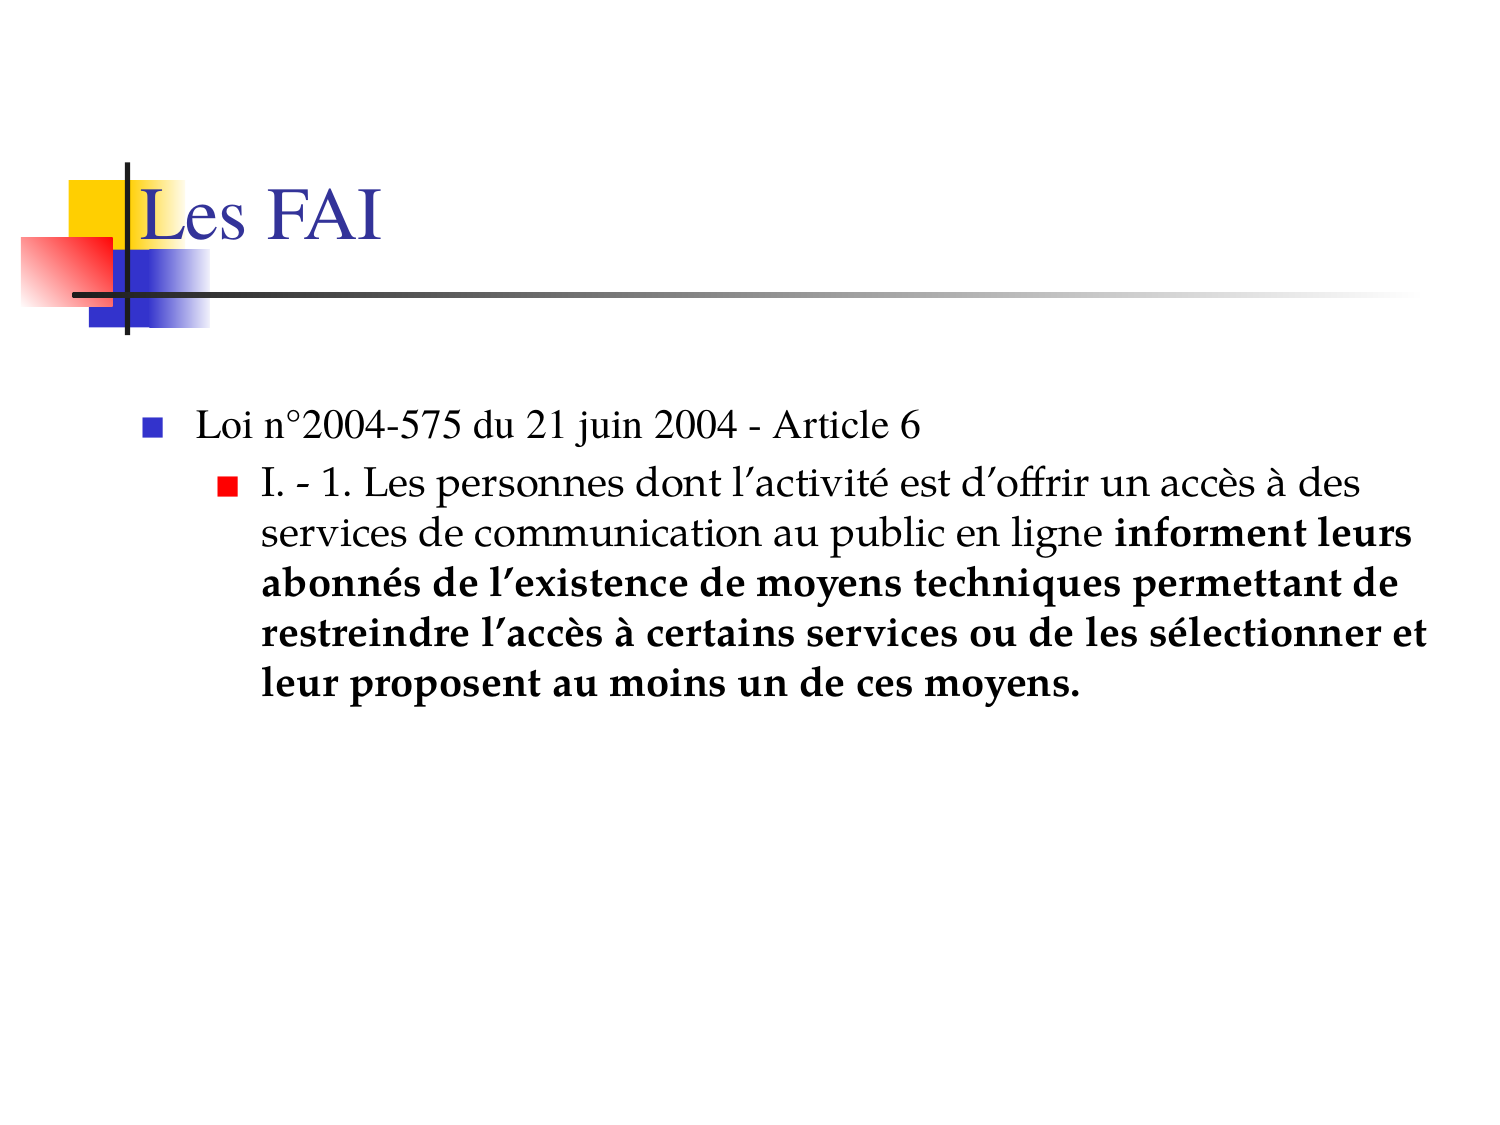

# Les FAI

Loi n°2004-575 du 21 juin 2004 - Article 6
I. - 1. Les personnes dont l’activité est d’offrir un accès à des services de communication au public en ligne informent leurs abonnés de l’existence de moyens techniques permettant de restreindre l’accès à certains services ou de les sélectionner et leur proposent au moins un de ces moyens.